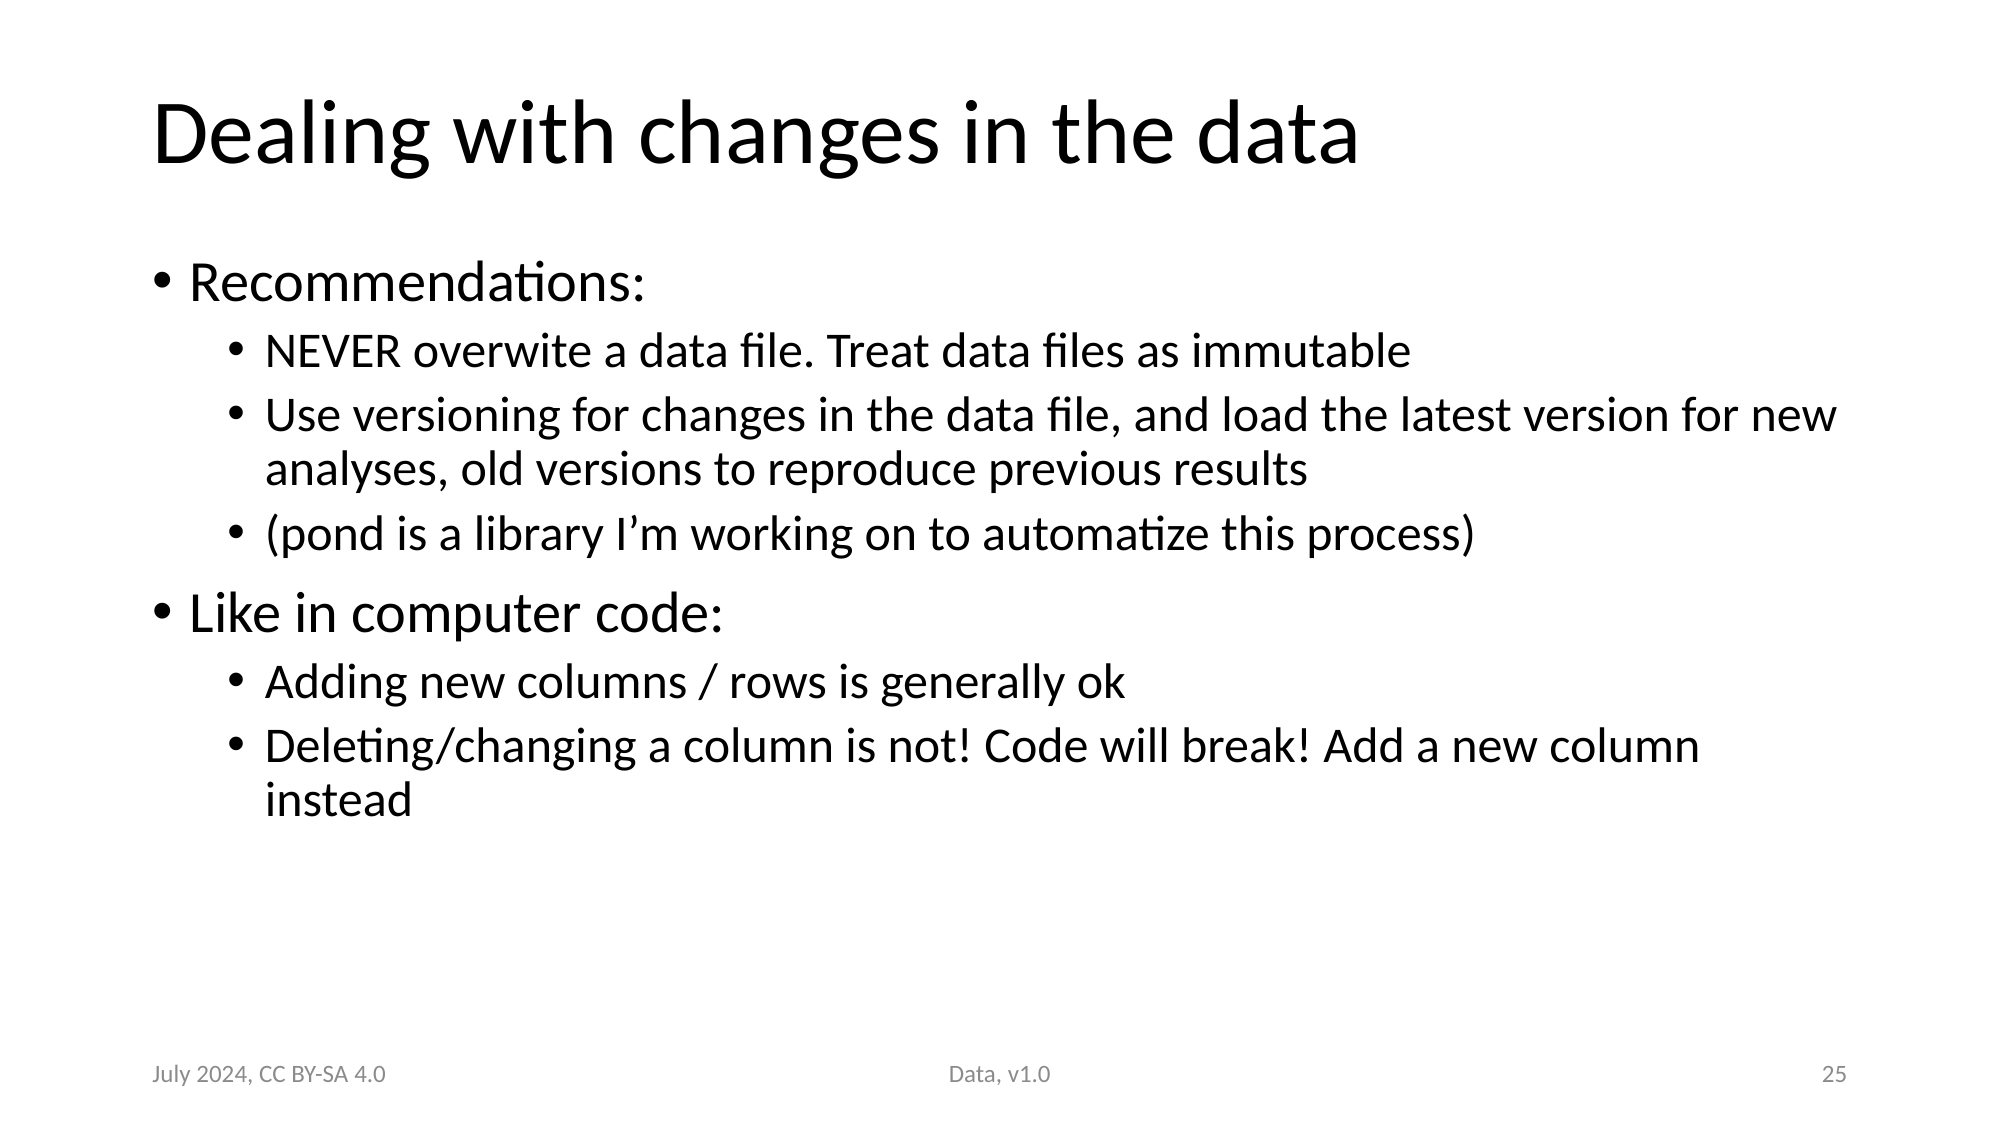

# Dealing with changes in the data
Recommendations:
NEVER overwite a data file. Treat data files as immutable
Use versioning for changes in the data file, and load the latest version for new analyses, old versions to reproduce previous results
(pond is a library I’m working on to automatize this process)
Like in computer code:
Adding new columns / rows is generally ok
Deleting/changing a column is not! Code will break! Add a new column instead
July 2024, CC BY-SA 4.0
Data, v1.0
25